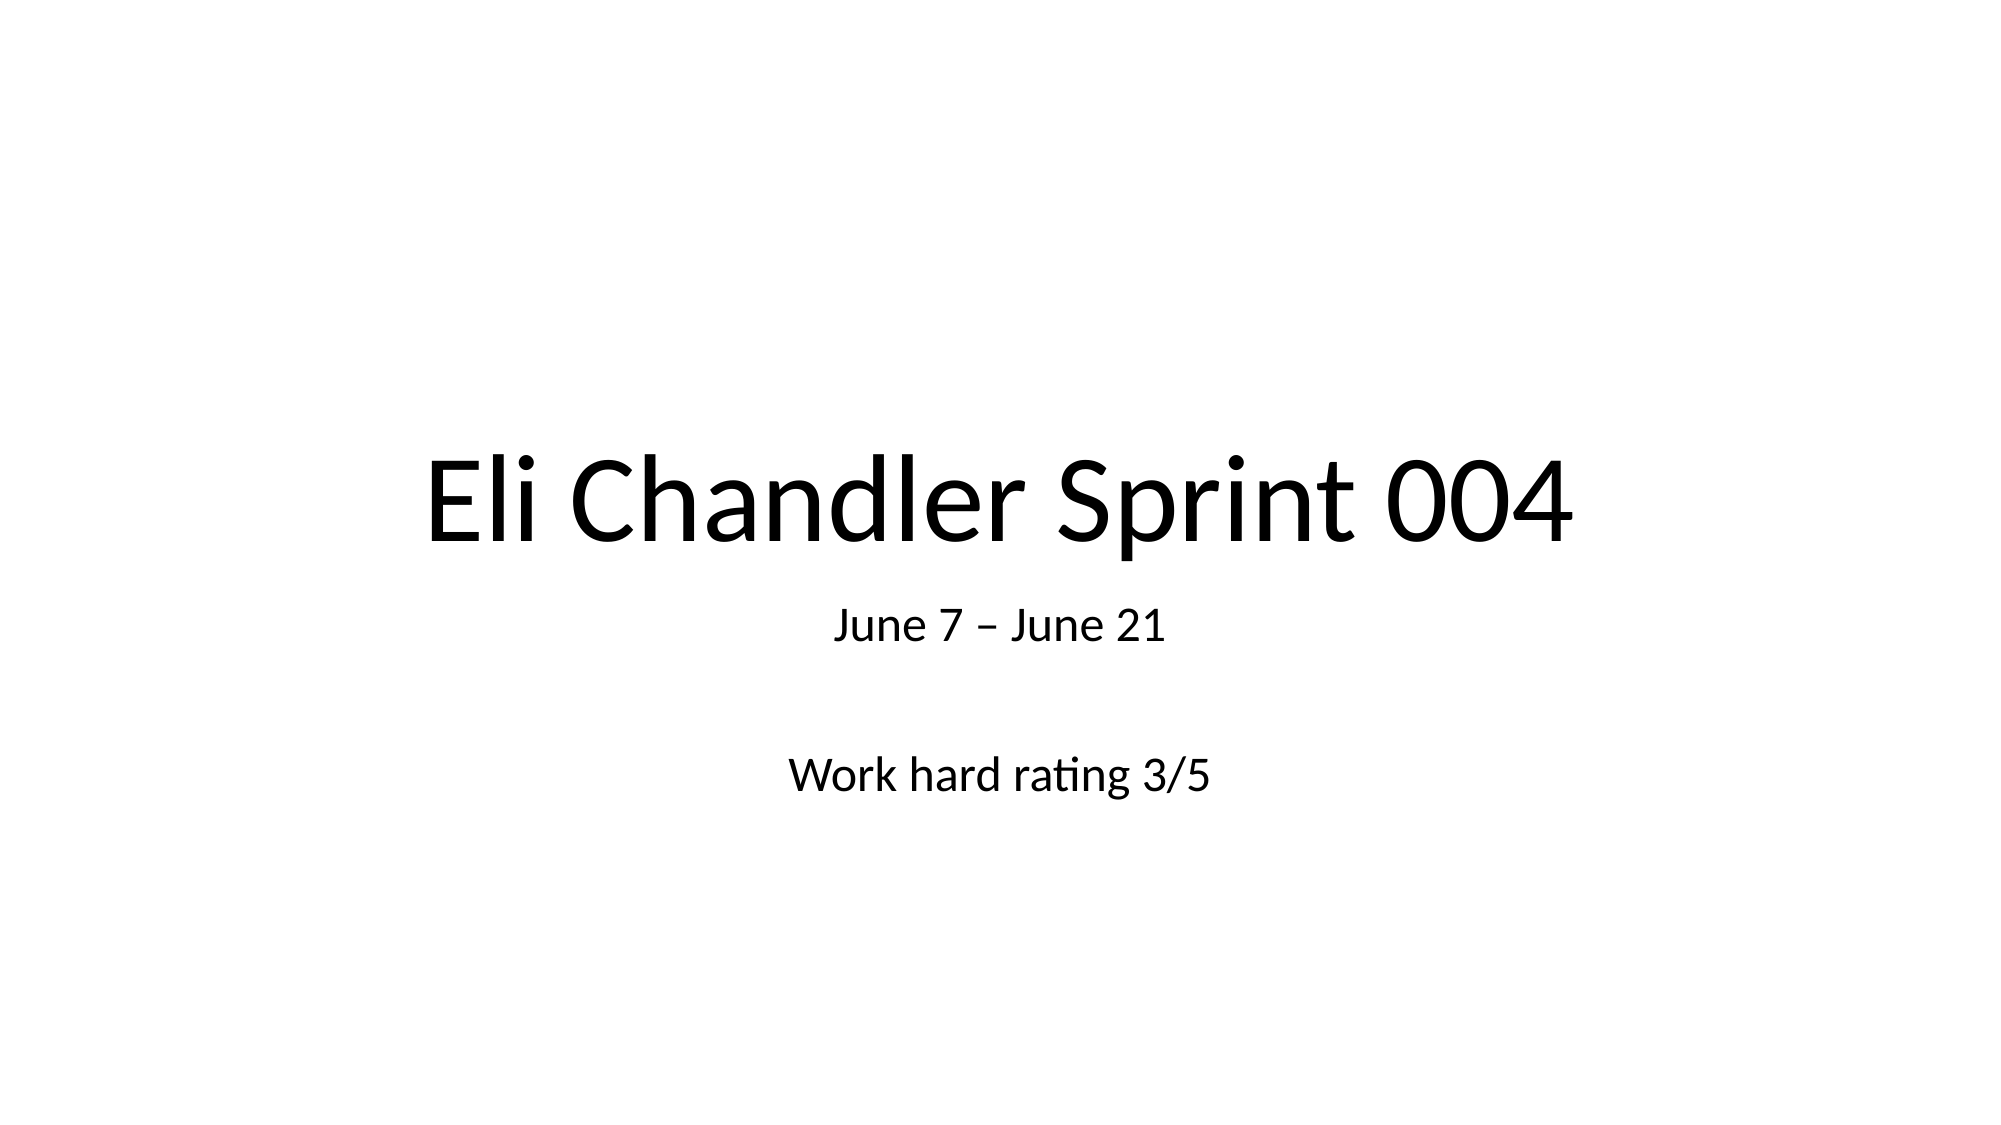

# Eli Chandler Sprint 004
June 7 – June 21

Work hard rating 3/5